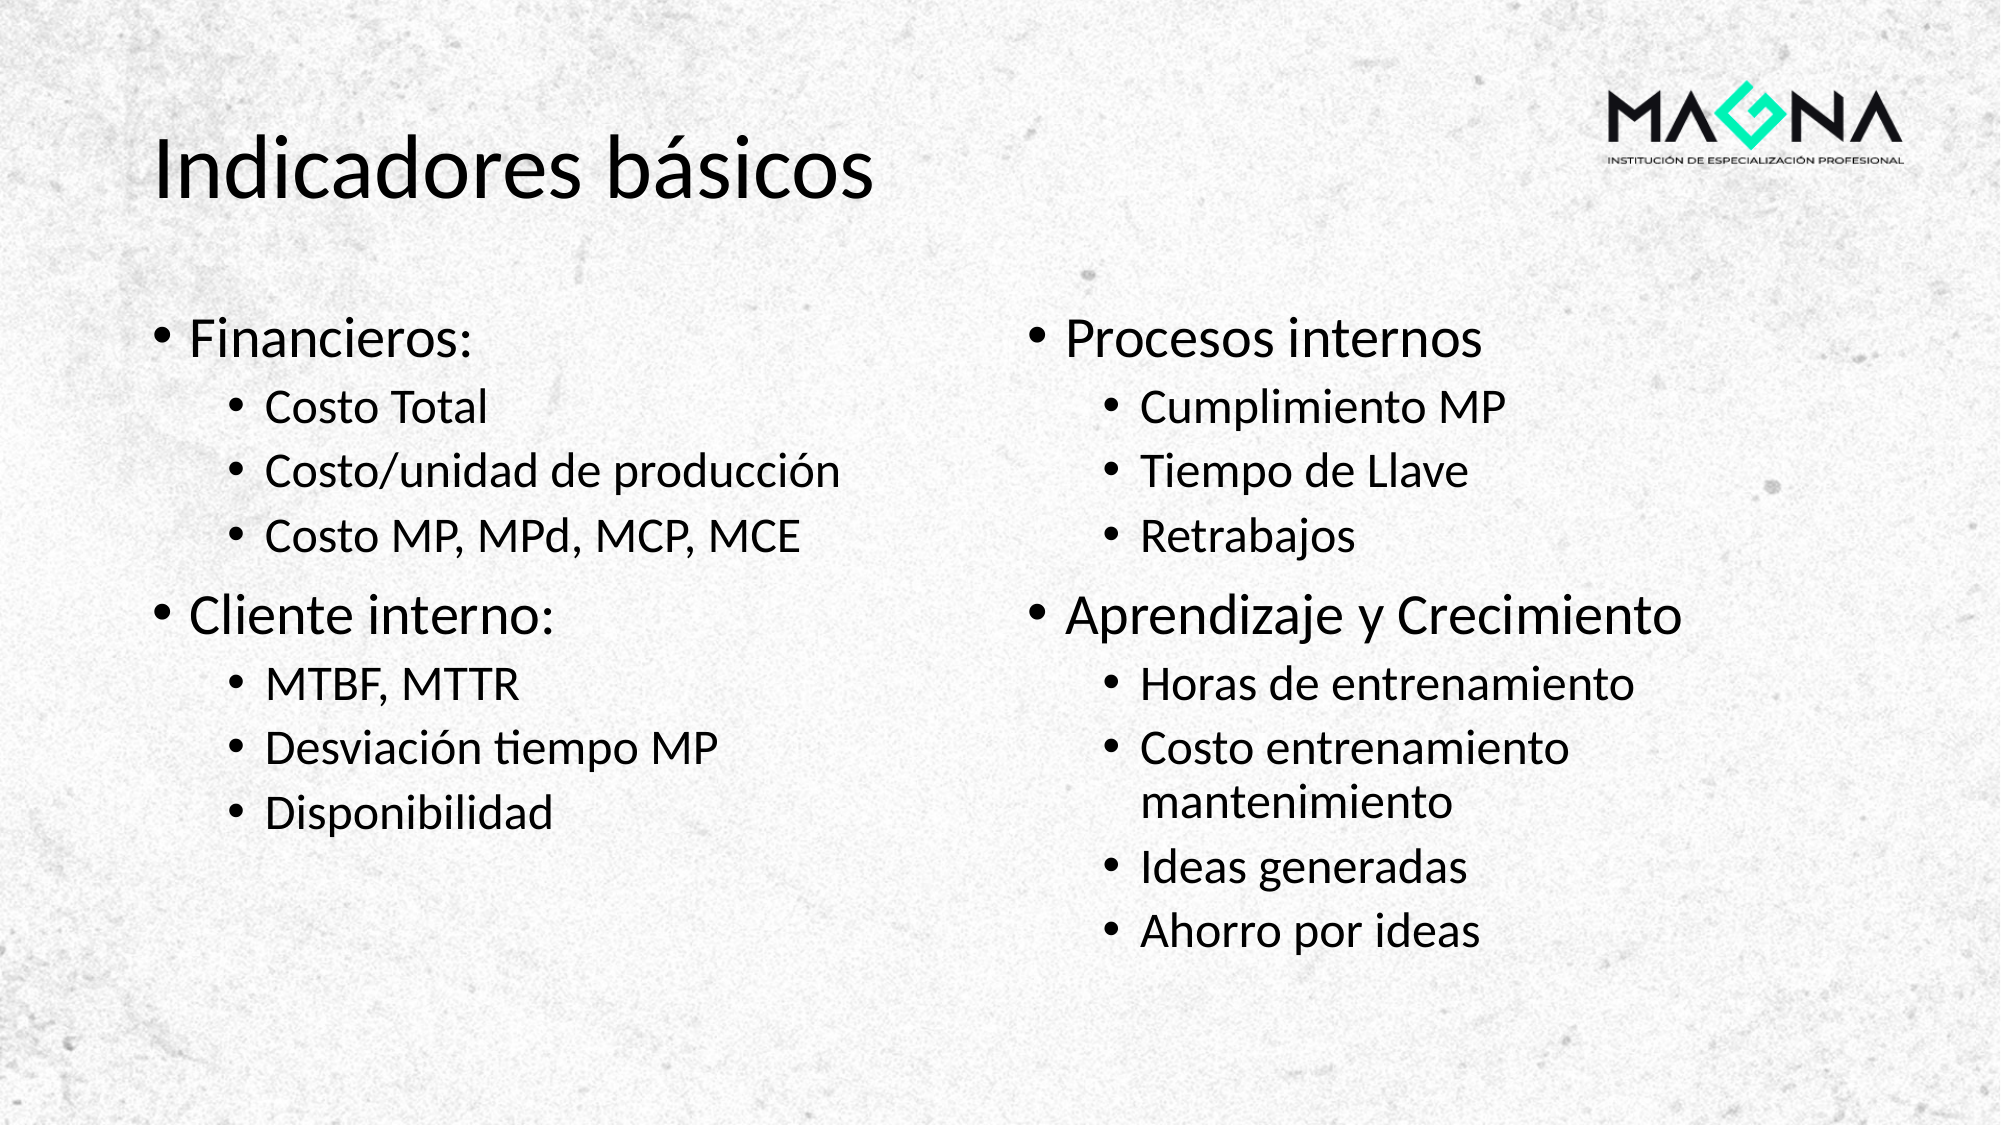

# Indicadores básicos
Financieros:
Costo Total
Costo/unidad de producción
Costo MP, MPd, MCP, MCE
Cliente interno:
MTBF, MTTR
Desviación tiempo MP
Disponibilidad
Procesos internos
Cumplimiento MP
Tiempo de Llave
Retrabajos
Aprendizaje y Crecimiento
Horas de entrenamiento
Costo entrenamiento mantenimiento
Ideas generadas
Ahorro por ideas